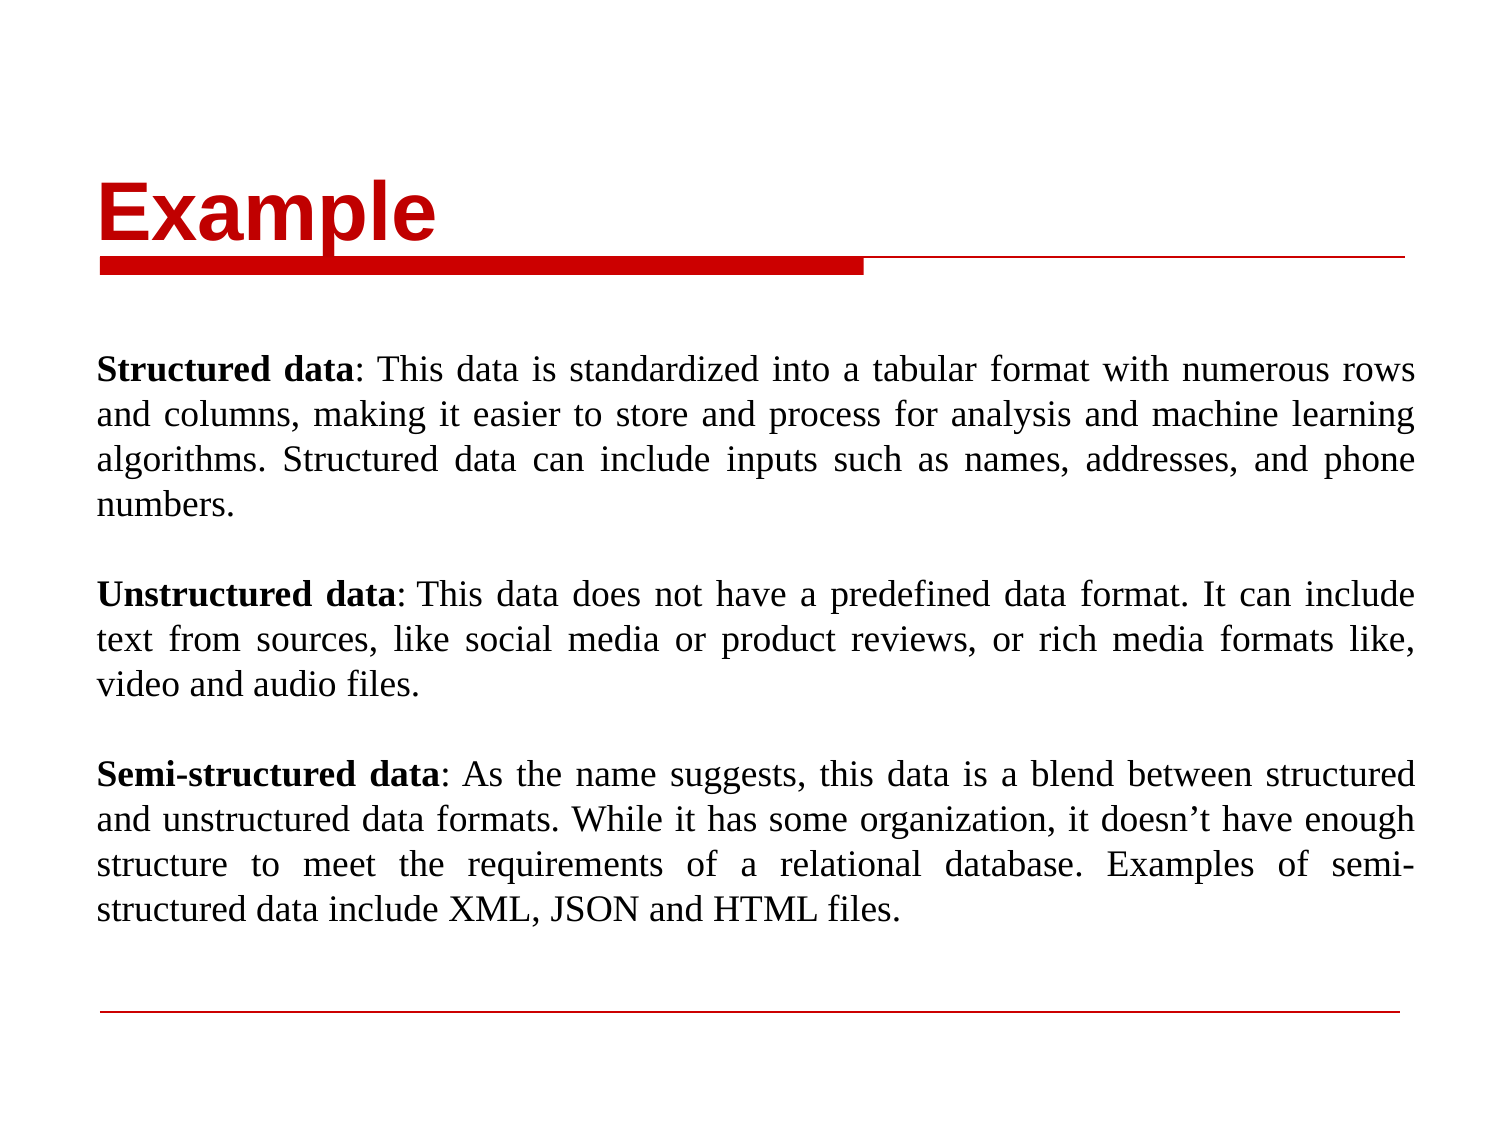

Example

Structured data: This data is standardized into a tabular format with numerous rows and columns, making it easier to store and process for analysis and machine learning algorithms. Structured data can include inputs such as names, addresses, and phone numbers.

Unstructured data: This data does not have a predefined data format. It can include text from sources, like social media or product reviews, or rich media formats like, video and audio files.

Semi-structured data: As the name suggests, this data is a blend between structured and unstructured data formats. While it has some organization, it doesn’t have enough structure to meet the requirements of a relational database. Examples of semi-structured data include XML, JSON and HTML files.